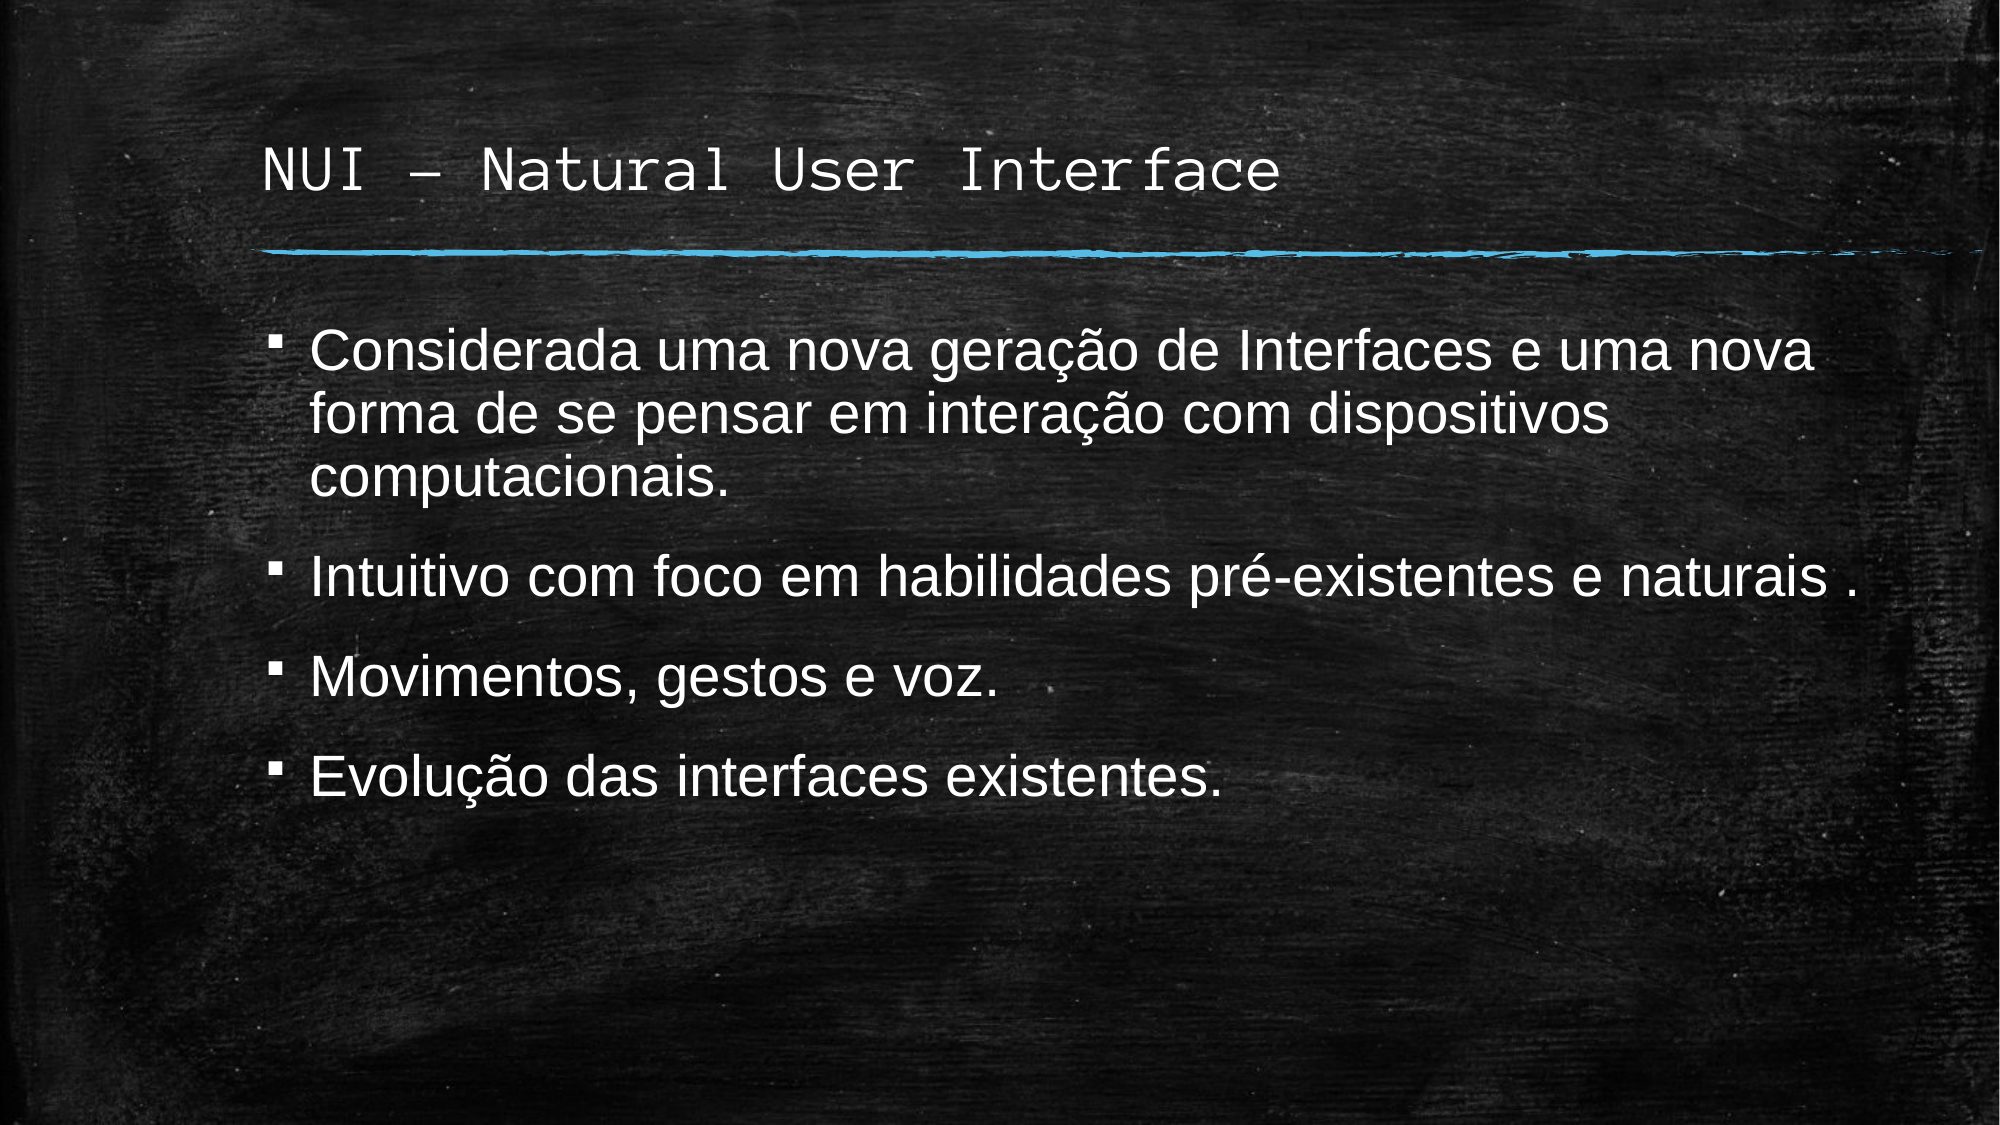

# NUI – Natural User Interface
Considerada uma nova geração de Interfaces e uma nova forma de se pensar em interação com dispositivos computacionais.
Intuitivo com foco em habilidades pré-existentes e naturais .
Movimentos, gestos e voz.
Evolução das interfaces existentes.